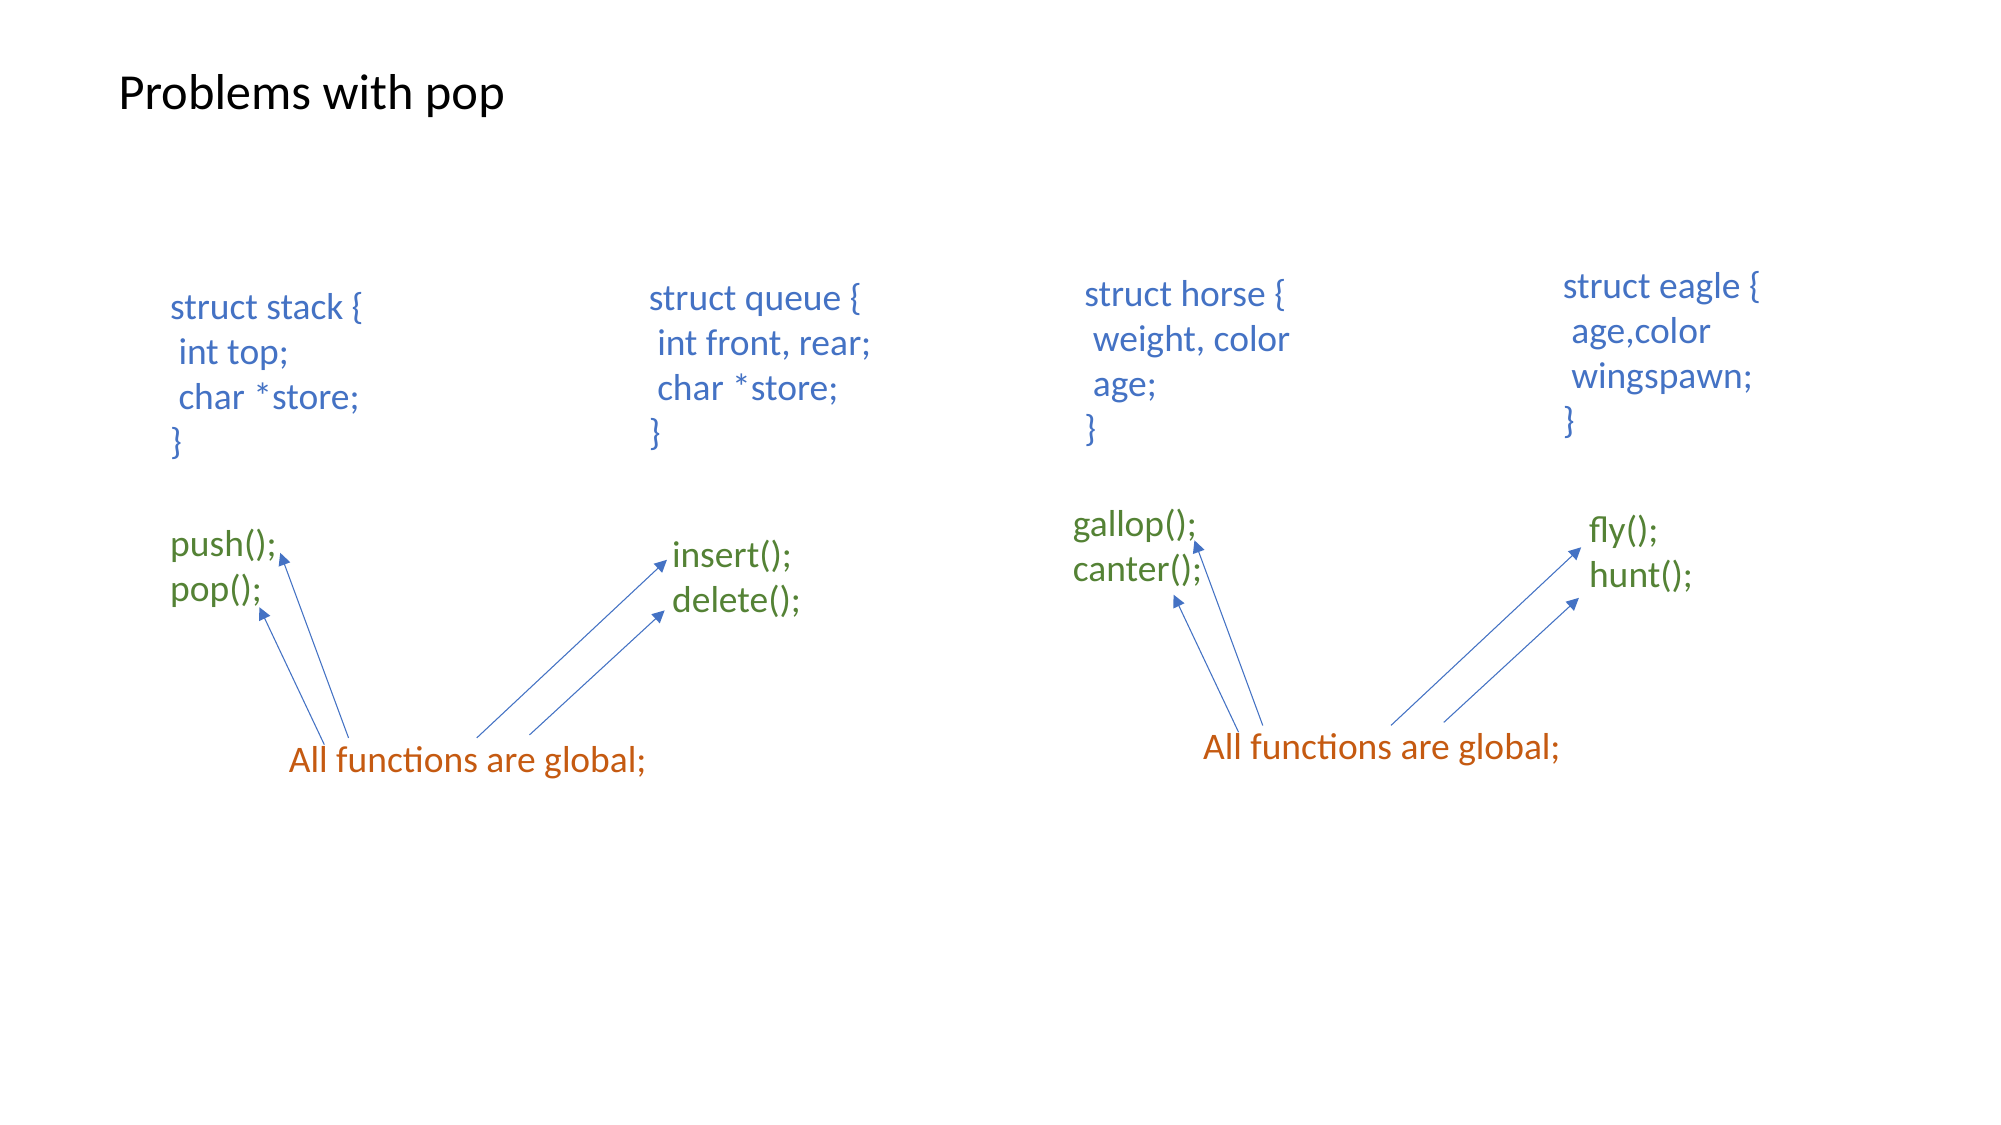

# Problems with pop
struct eagle {
 age,color
 wingspawn;
}

struct horse {
 weight, color
 age;
}
struct queue {
 int front, rear;
 char *store;
}

struct stack {
 int top;
 char *store;
}
gallop();
canter();
fly();
hunt();
push();
pop();
insert();
delete();
All functions are global;
All functions are global;